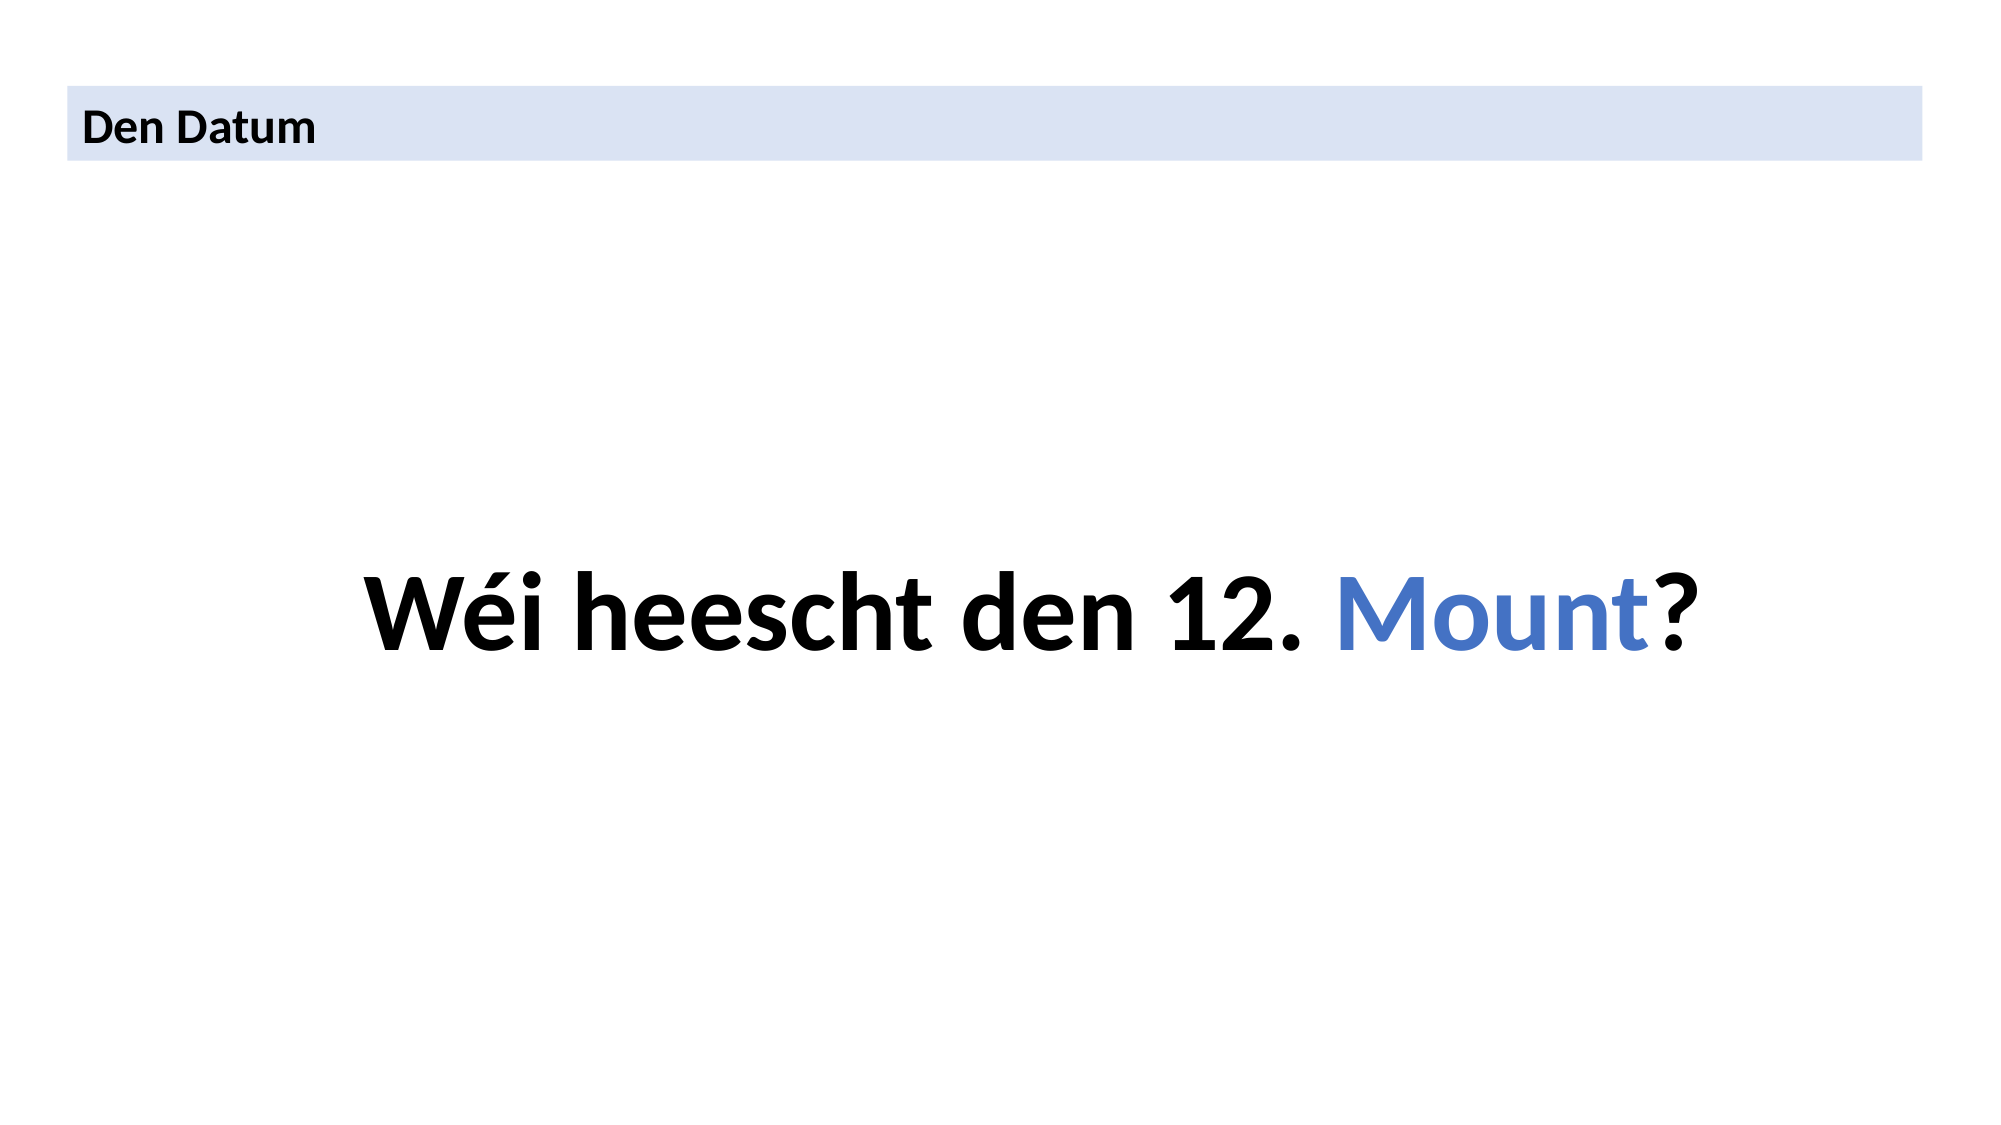

Den Datum

Wéi heescht den 12. Mount?